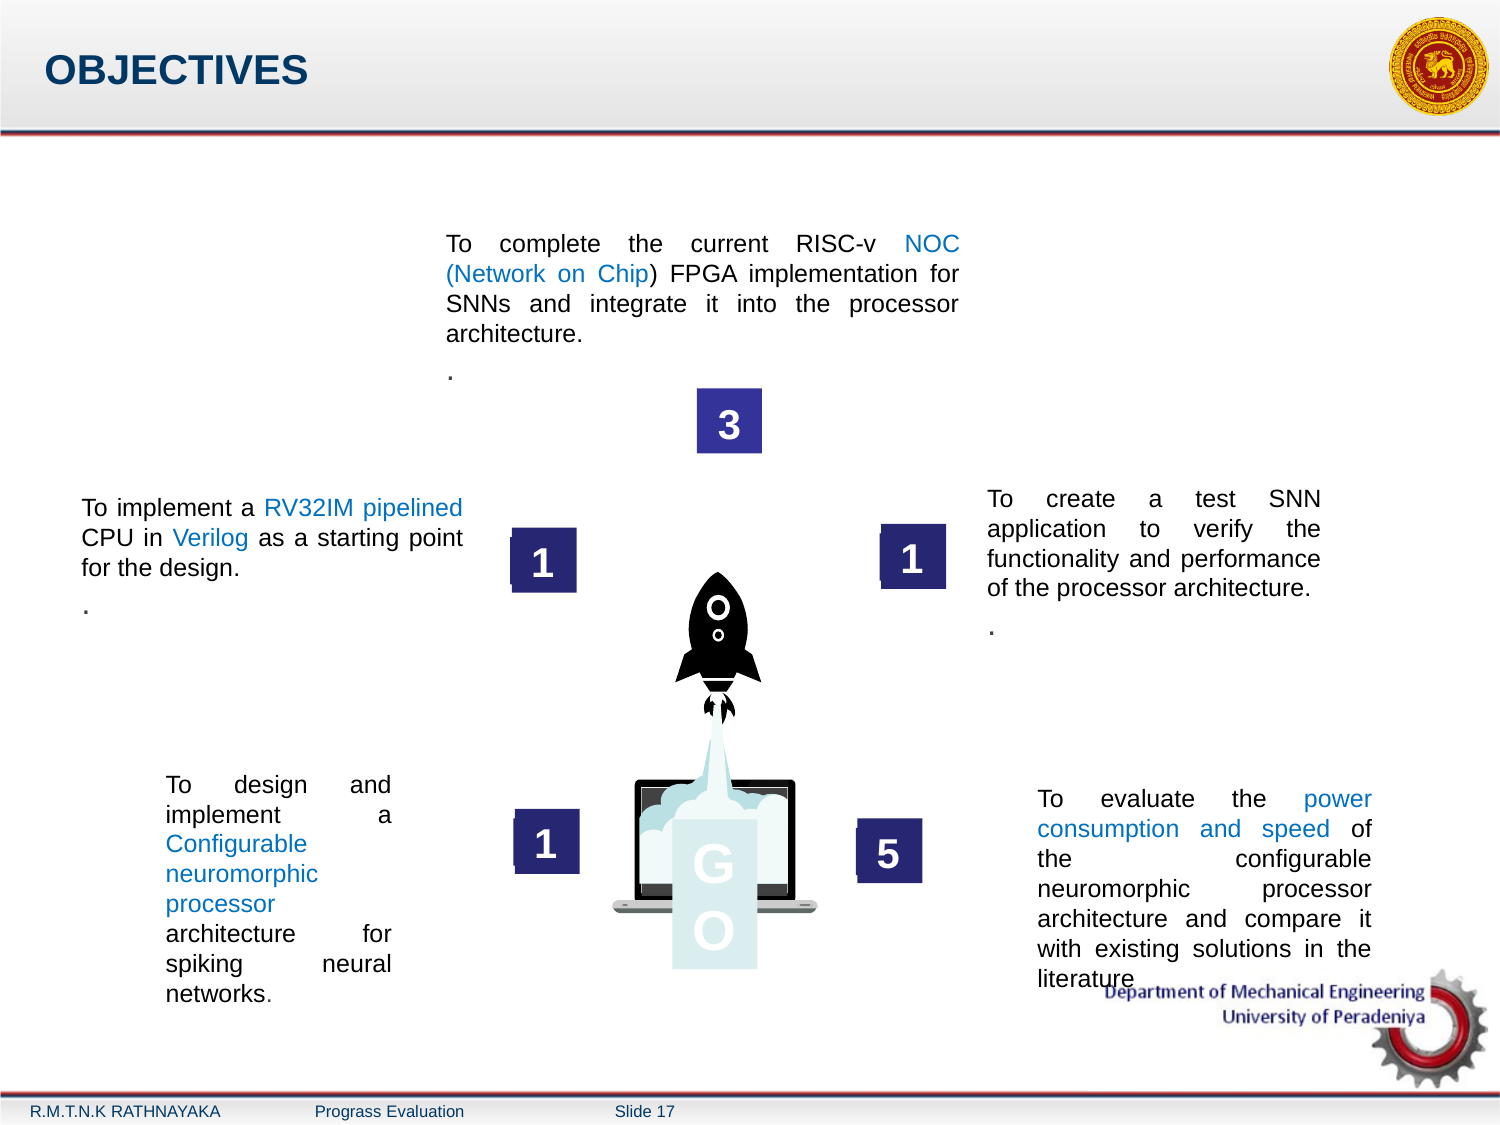

# OBJECTIVES
To complete the current RISC-v NOC (Network on Chip) FPGA implementation for SNNs and integrate it into the processor architecture.
.

3
To create a test SNN application to verify the functionality and performance of the processor architecture.
.
To implement a RV32IM pipelined CPU in Verilog as a starting point for the design.
.

2
4

1

1

2

GO
To design and implement a Configurable neuromorphic processor architecture for spiking neural networks.
To evaluate the power consumption and speed of the configurable neuromorphic processor architecture and compare it with existing solutions in the literature

1

5